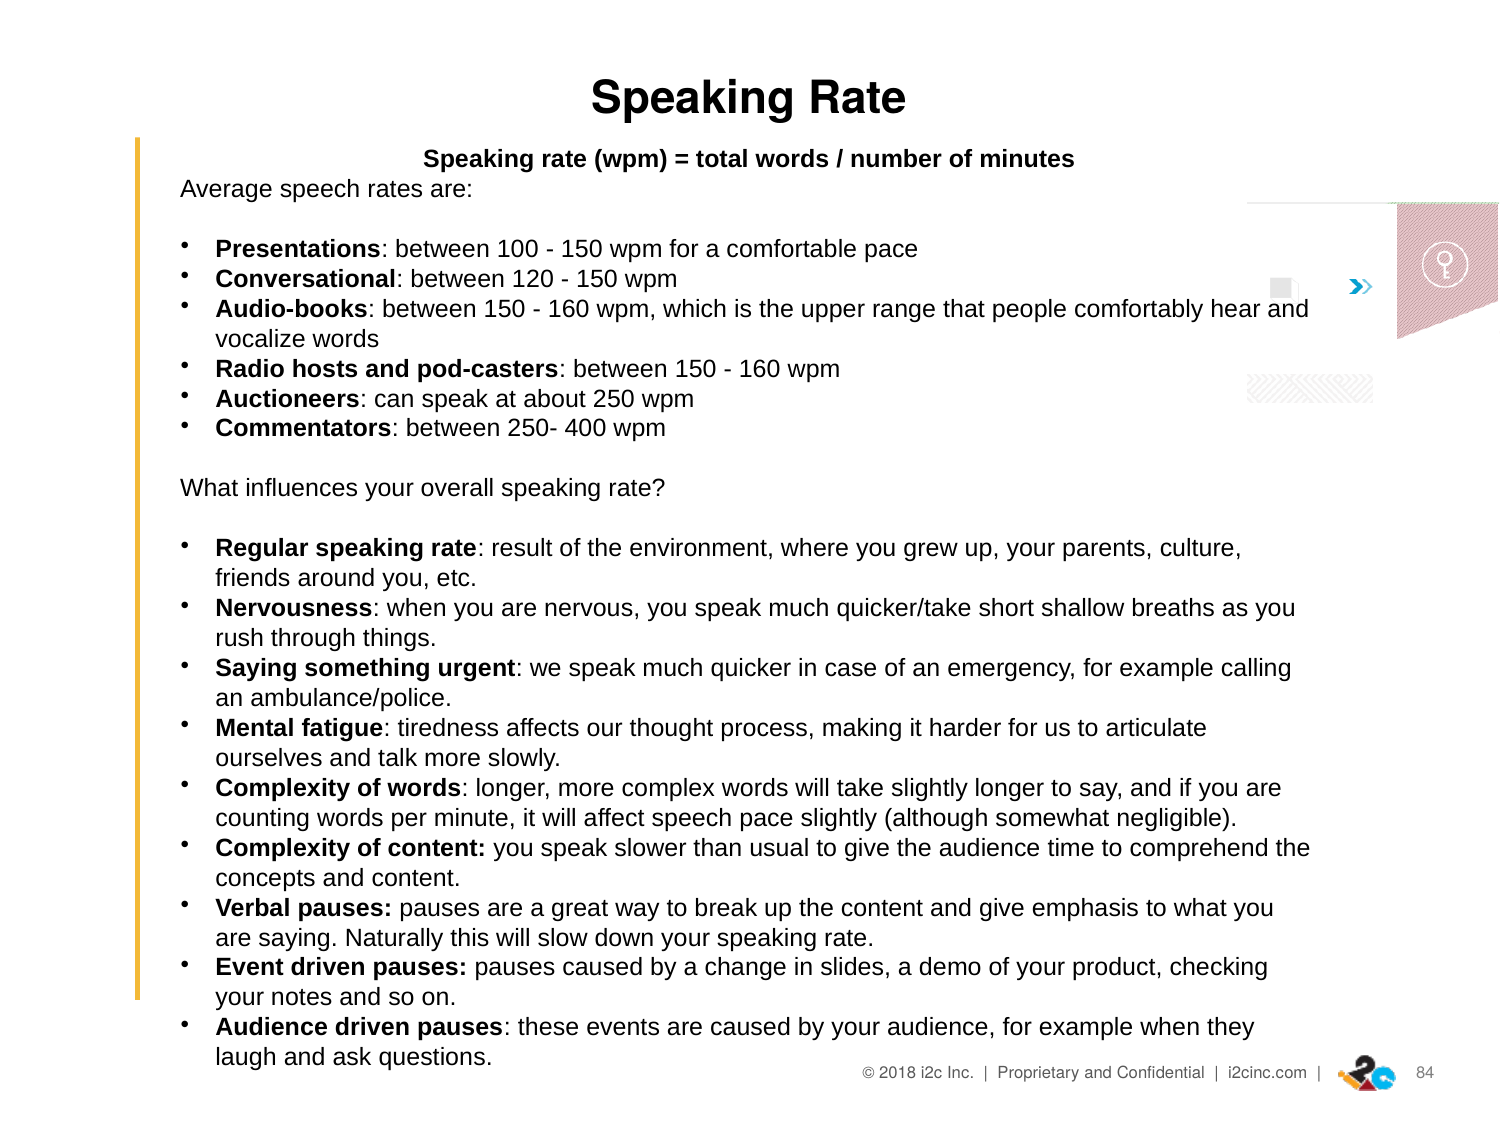

Speaking Rate

Speaking rate (wpm) = total words / number of minutes
Average speech rates are:
Presentations: between 100 - 150 wpm for a comfortable pace
Conversational: between 120 - 150 wpm
Audio-books: between 150 - 160 wpm, which is the upper range that people comfortably hear and vocalize words
Radio hosts and pod-casters: between 150 - 160 wpm
Auctioneers: can speak at about 250 wpm
Commentators: between 250- 400 wpm

What influences your overall speaking rate?
Regular speaking rate: result of the environment, where you grew up, your parents, culture, friends around you, etc.
Nervousness: when you are nervous, you speak much quicker/take short shallow breaths as you rush through things.
Saying something urgent: we speak much quicker in case of an emergency, for example calling an ambulance/police.
Mental fatigue: tiredness affects our thought process, making it harder for us to articulate ourselves and talk more slowly.
Complexity of words: longer, more complex words will take slightly longer to say, and if you are counting words per minute, it will affect speech pace slightly (although somewhat negligible).
Complexity of content: you speak slower than usual to give the audience time to comprehend the concepts and content.
Verbal pauses: pauses are a great way to break up the content and give emphasis to what you are saying. Naturally this will slow down your speaking rate.
Event driven pauses: pauses caused by a change in slides, a demo of your product, checking your notes and so on.
Audience driven pauses: these events are caused by your audience, for example when they laugh and ask questions.